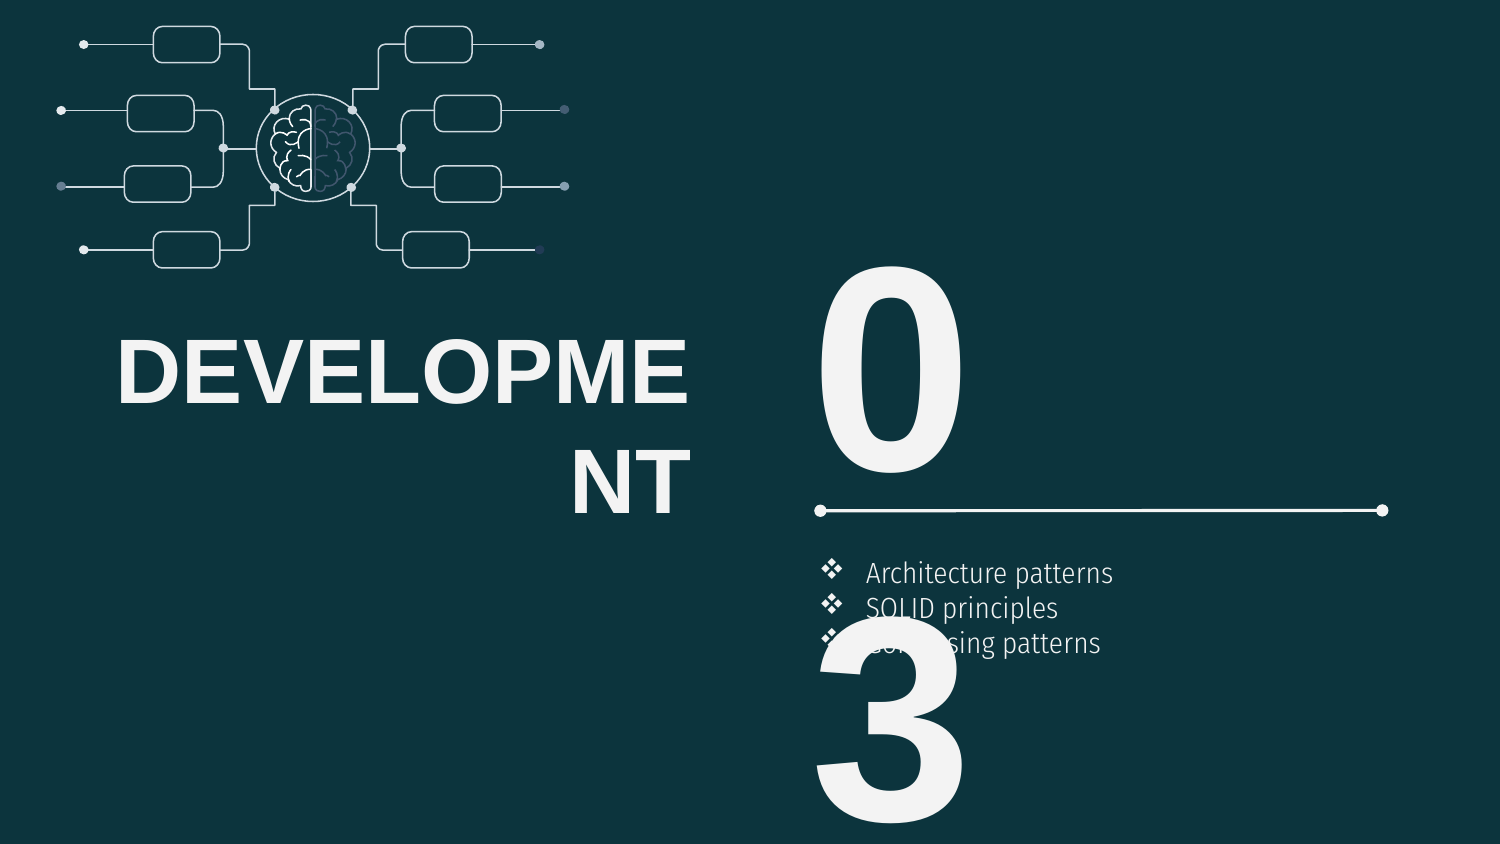

# DEVELOPMENT
03
Architecture patterns
SOLID principles
GoF desing patterns